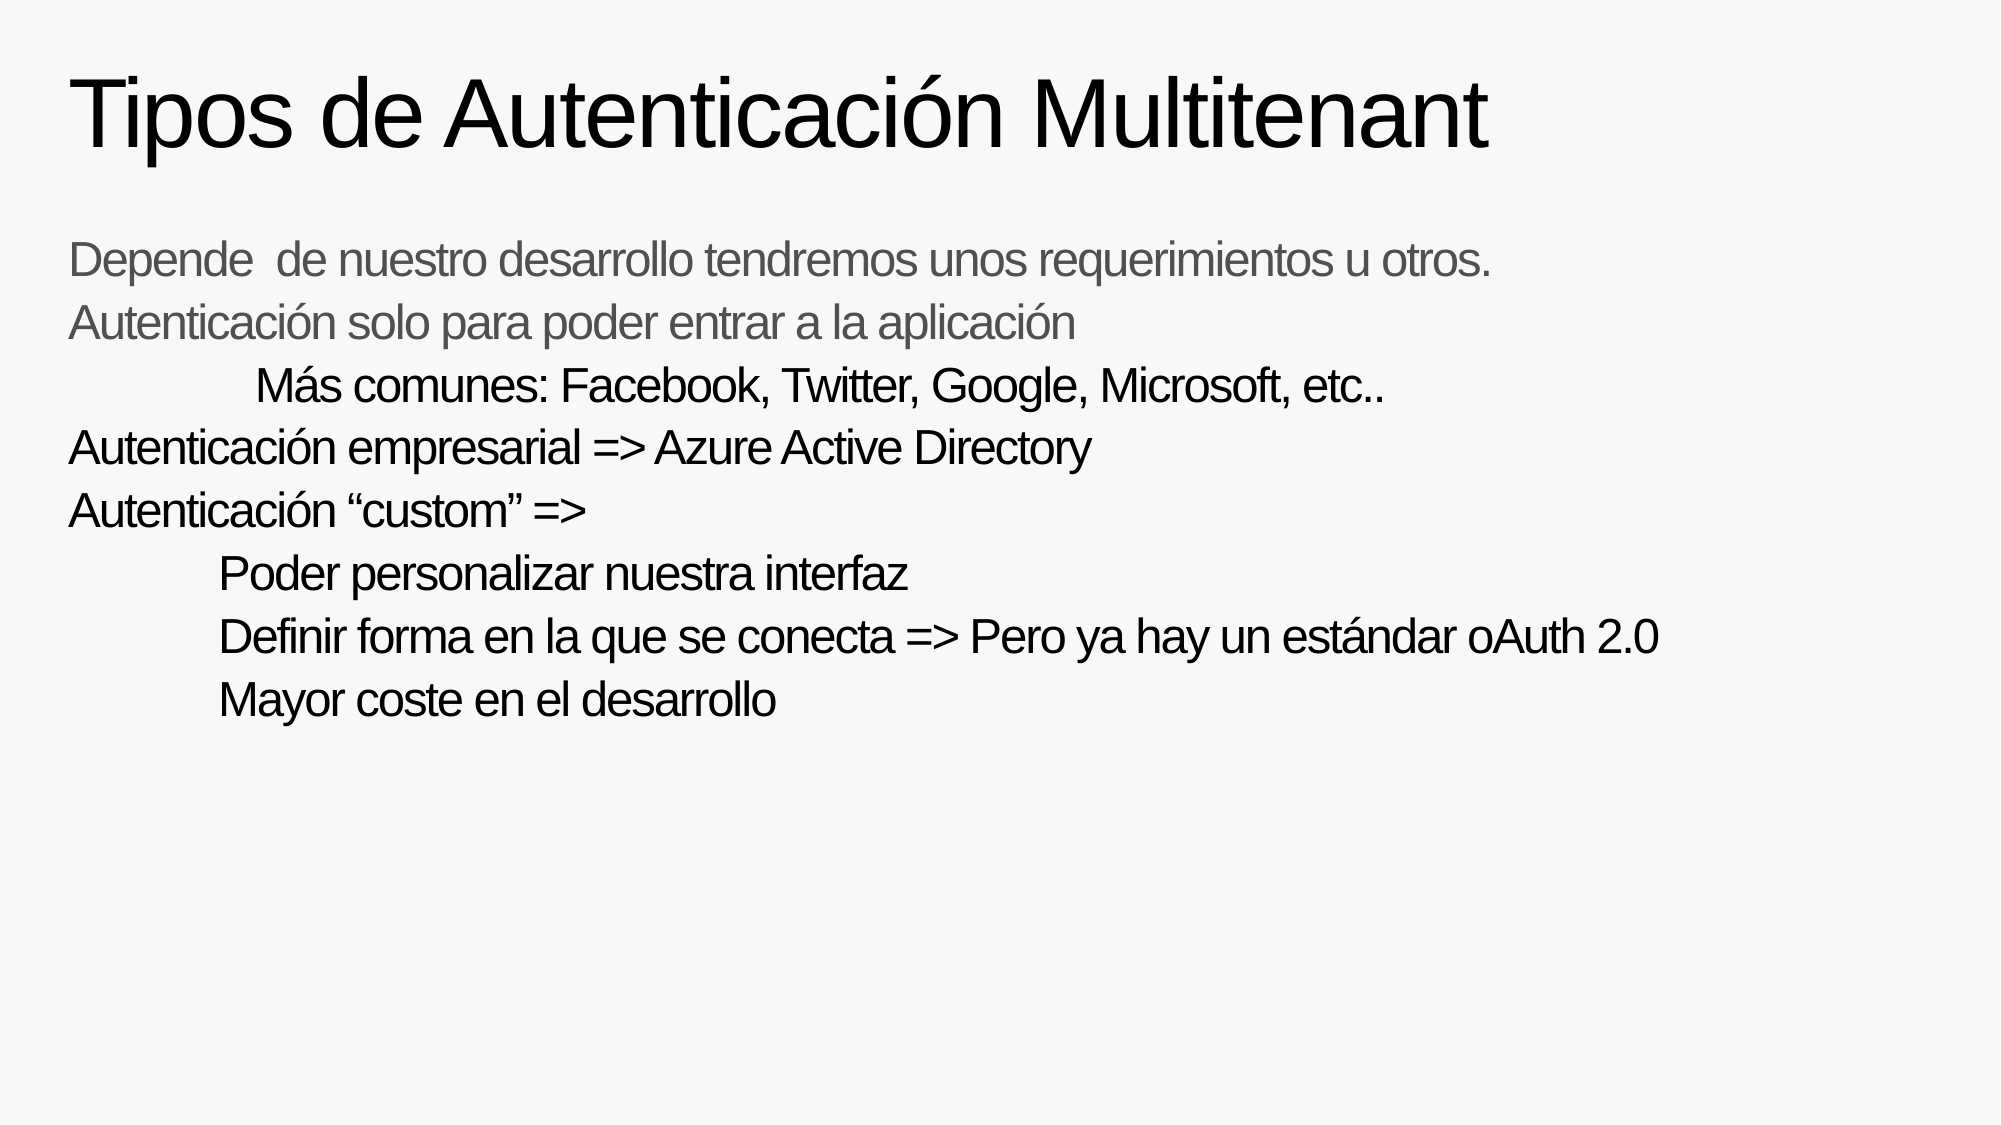

# Tipos de Autenticación Multitenant
Depende  de nuestro desarrollo tendremos unos requerimientos u otros.
Autenticación solo para poder entrar a la aplicación
	Más comunes: Facebook, Twitter, Google, Microsoft, etc..
Autenticación empresarial => Azure Active Directory
Autenticación “custom” =>
	Poder personalizar nuestra interfaz
	Definir forma en la que se conecta => Pero ya hay un estándar oAuth 2.0
	Mayor coste en el desarrollo